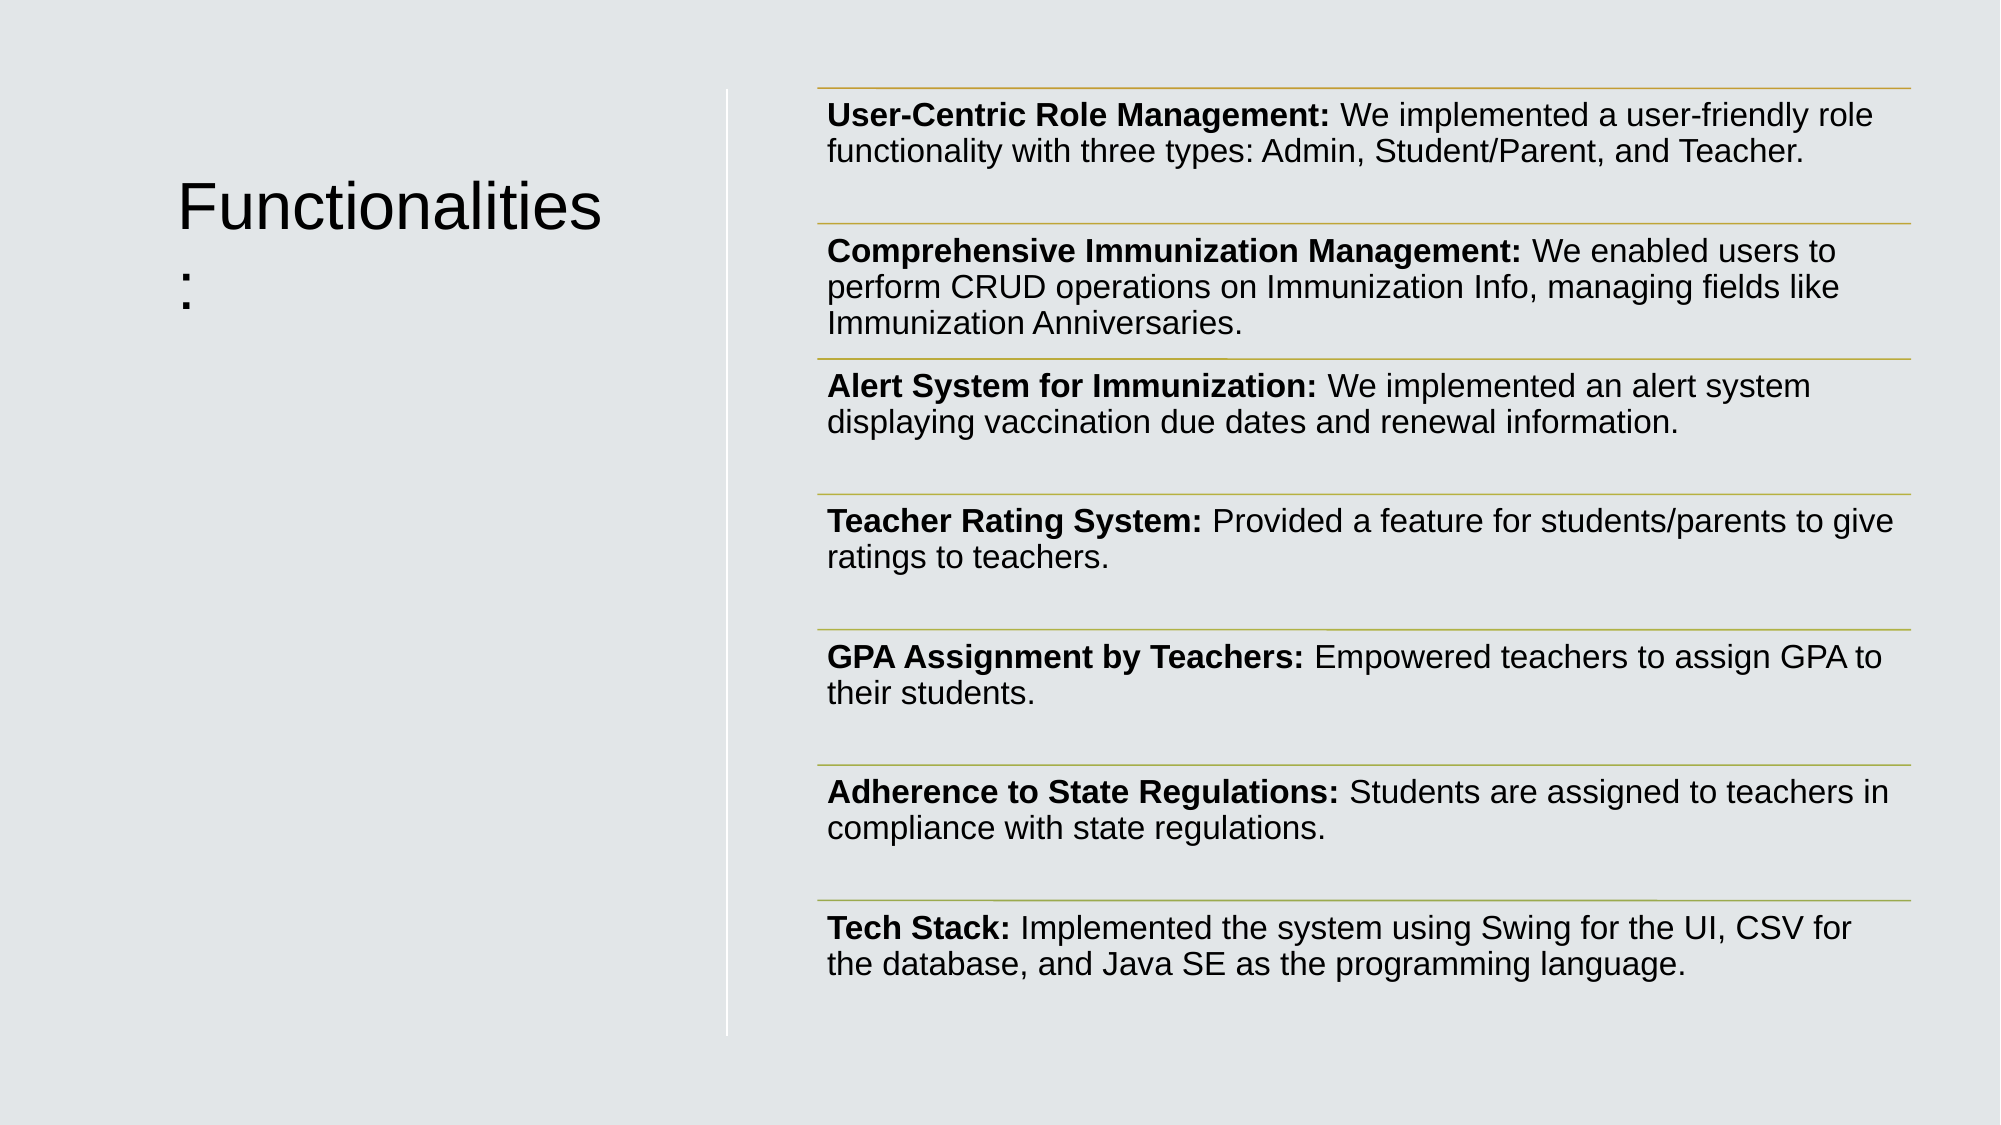

User-Centric Role Management: We implemented a user-friendly role functionality with three types: Admin, Student/Parent, and Teacher.
Comprehensive Immunization Management: We enabled users to perform CRUD operations on Immunization Info, managing fields like Immunization Anniversaries.
Alert System for Immunization: We implemented an alert system displaying vaccination due dates and renewal information.
Teacher Rating System: Provided a feature for students/parents to give ratings to teachers.
GPA Assignment by Teachers: Empowered teachers to assign GPA to their students.
Adherence to State Regulations: Students are assigned to teachers in compliance with state regulations.
Tech Stack: Implemented the system using Swing for the UI, CSV for the database, and Java SE as the programming language.
# Functionalities: